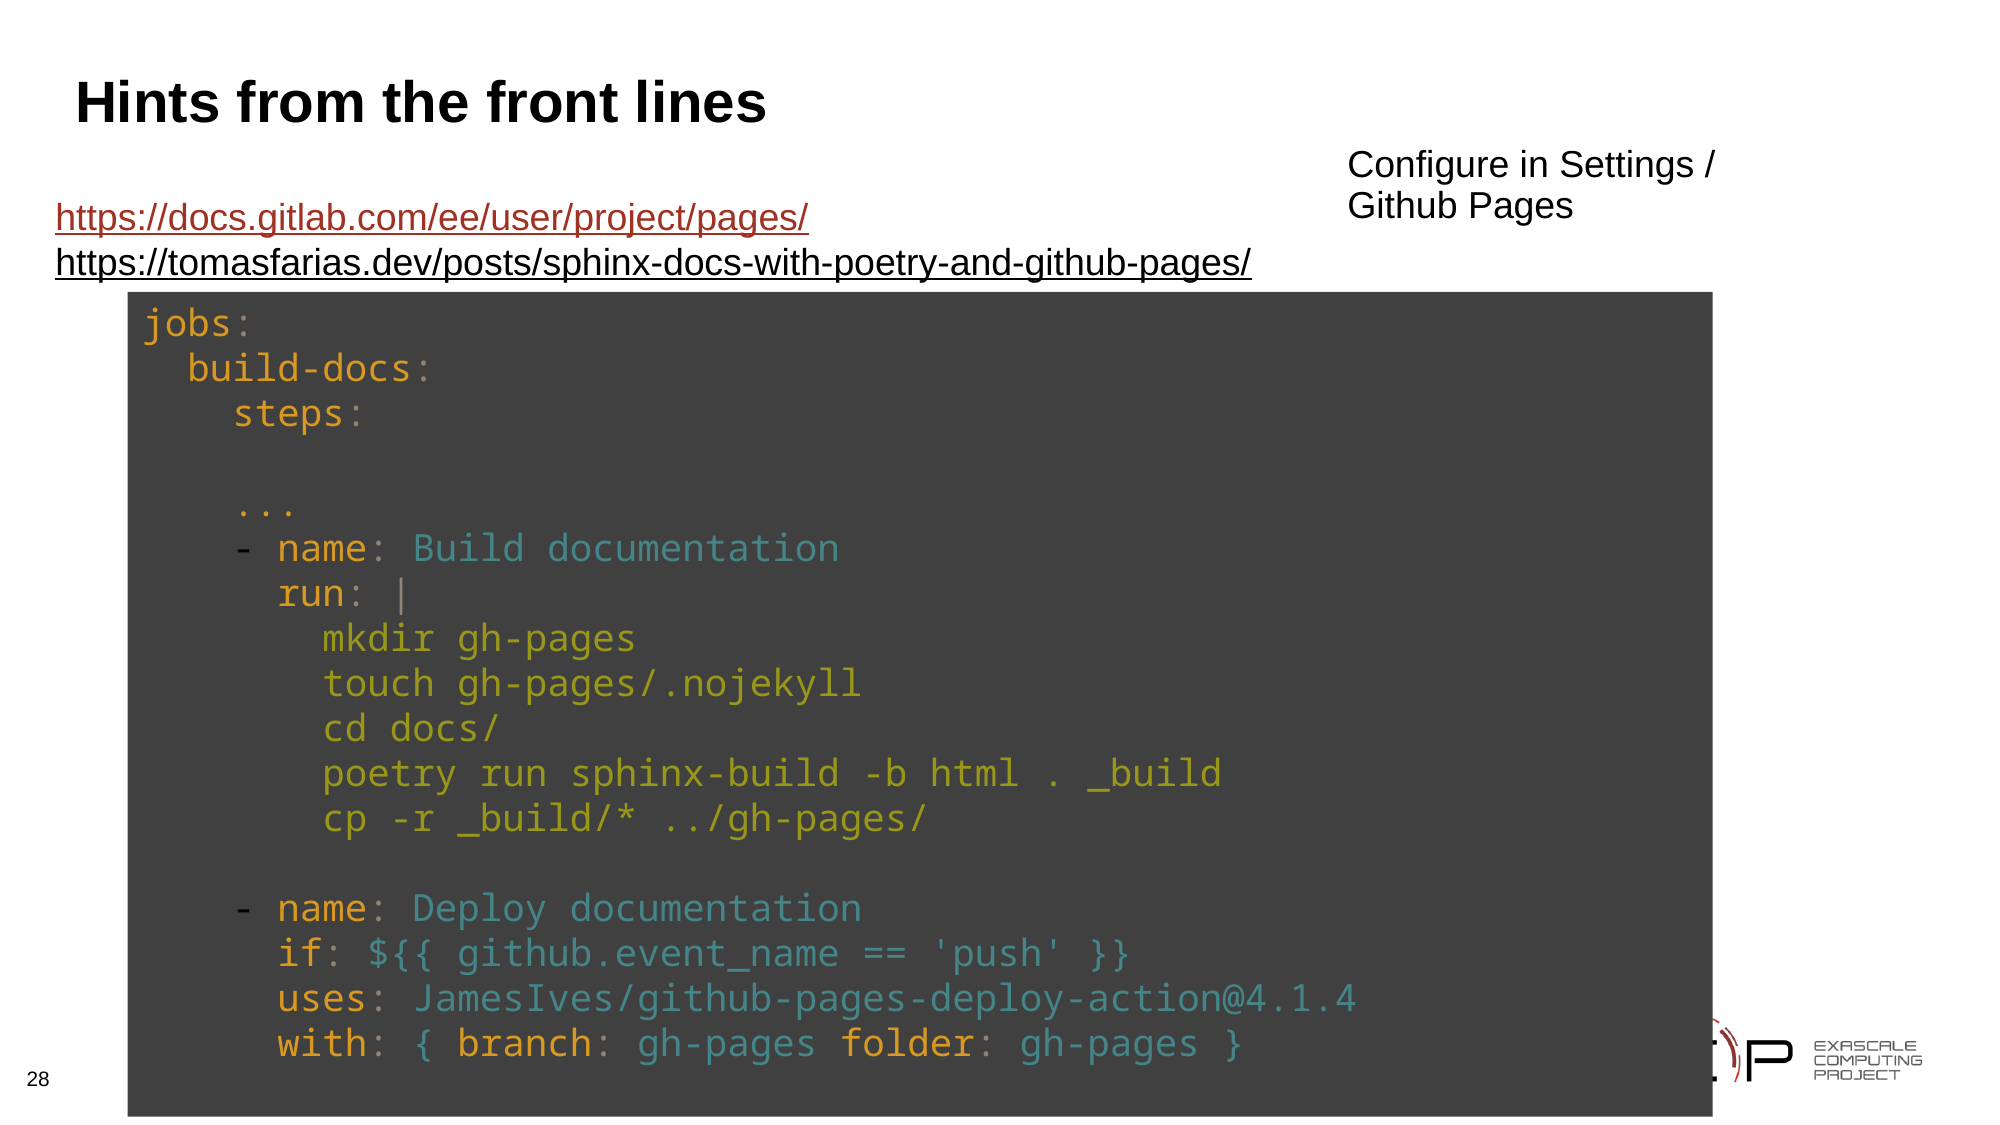

# Hints from the front lines
Configure in Settings / Github Pages
https://docs.gitlab.com/ee/user/project/pages/
https://tomasfarias.dev/posts/sphinx-docs-with-poetry-and-github-pages/
jobs:
  build-docs:
    steps:

    ...
    - name: Build documentation
      run: |
        mkdir gh-pages
        touch gh-pages/.nojekyll
        cd docs/
        poetry run sphinx-build -b html . _build
        cp -r _build/* ../gh-pages/

    - name: Deploy documentation
      if: ${{ github.event_name == 'push' }}
      uses: JamesIves/github-pages-deploy-action@4.1.4
      with: { branch: gh-pages folder: gh-pages }